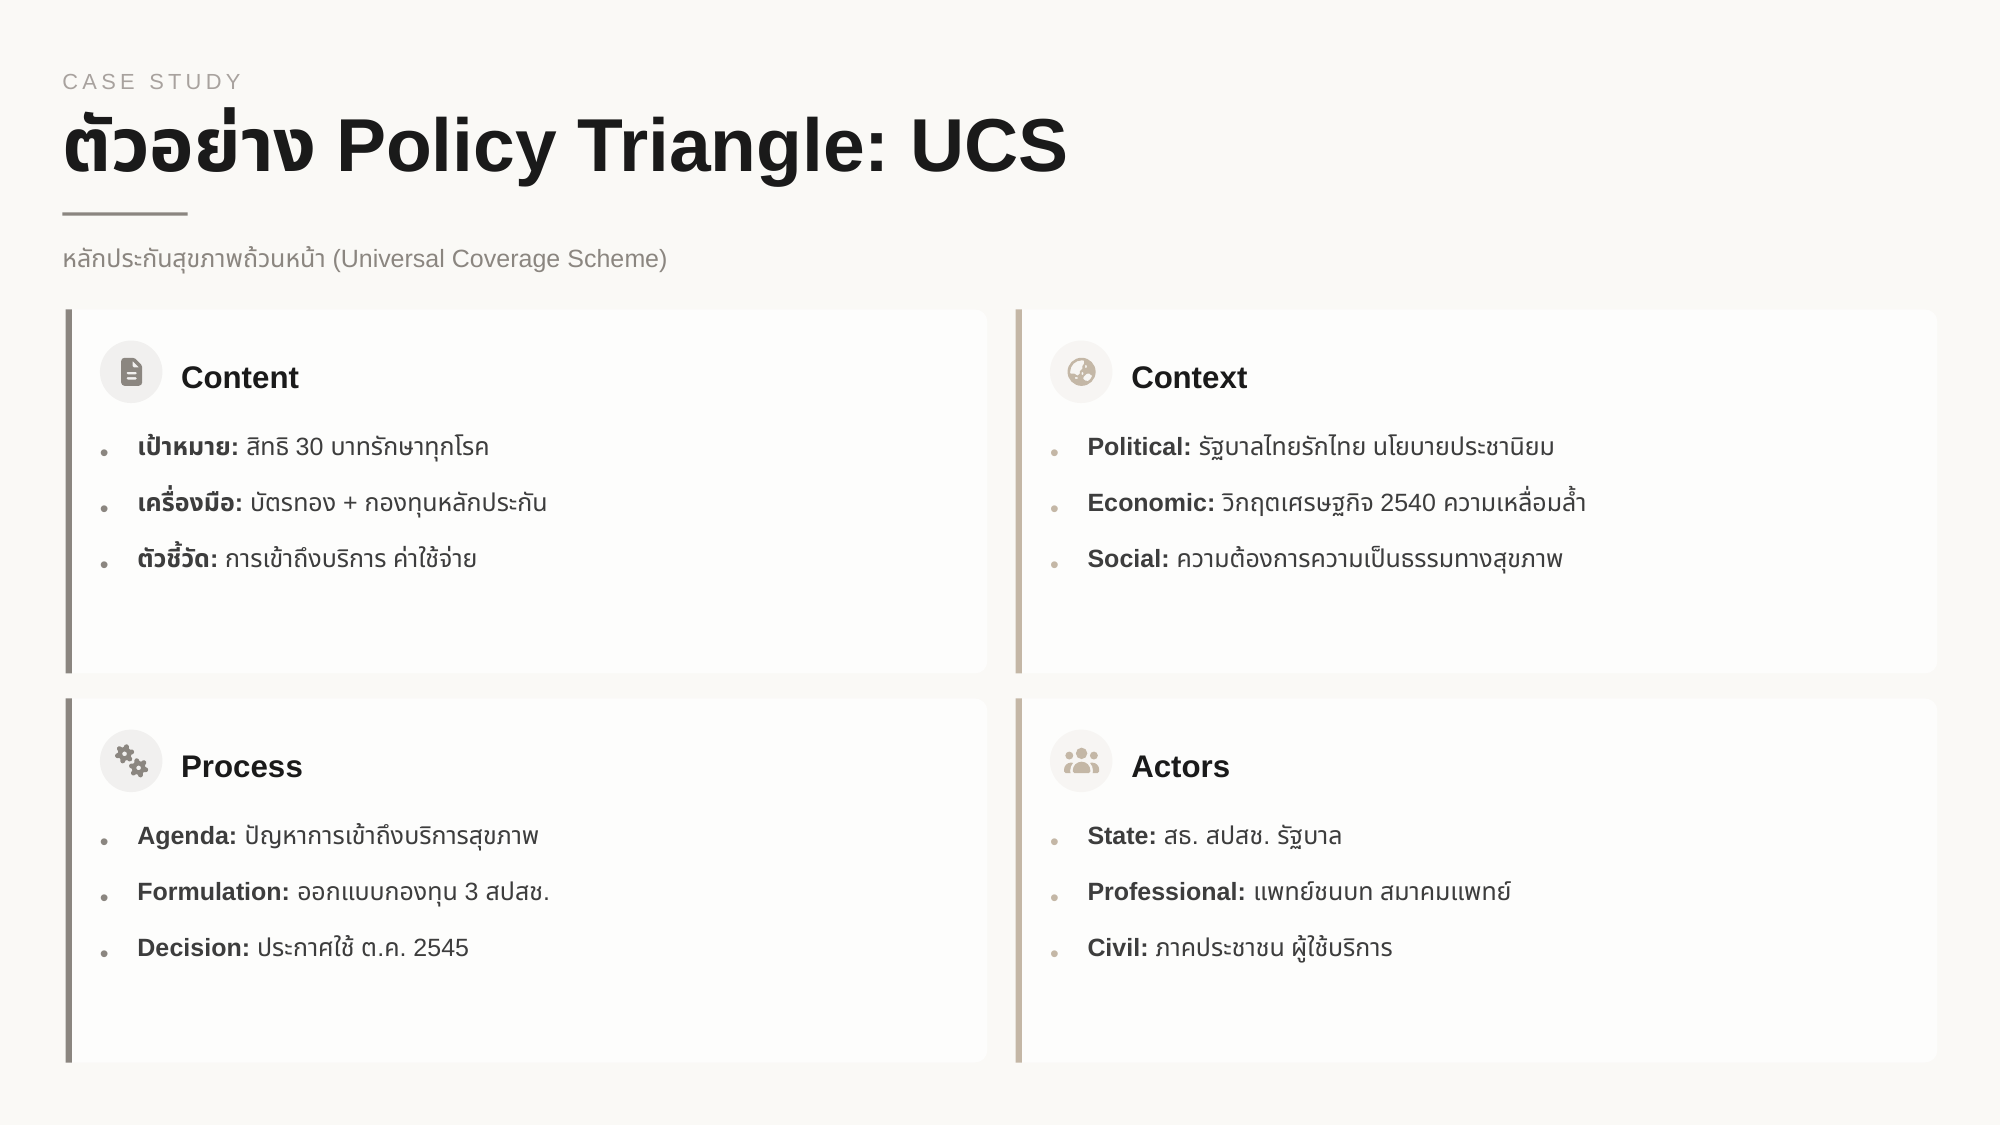

CASE STUDY
ตัวอย่าง Policy Triangle: UCS

หลักประกันสุขภาพถ้วนหน้า (Universal Coverage Scheme)

Content
Context

เป้าหมาย: สิทธิ 30 บาทรักษาทุกโรค
Political: รัฐบาลไทยรักไทย นโยบายประชานิยม
•
•
เครื่องมือ: บัตรทอง + กองทุนหลักประกัน
Economic: วิกฤตเศรษฐกิจ 2540 ความเหลื่อมล้ำ
•
•
ตัวชี้วัด: การเข้าถึงบริการ ค่าใช้จ่าย
Social: ความต้องการความเป็นธรรมทางสุขภาพ
•
•

Process
Actors

Agenda: ปัญหาการเข้าถึงบริการสุขภาพ
State: สธ. สปสช. รัฐบาล
•
•
Formulation: ออกแบบกองทุน 3 สปสช.
Professional: แพทย์ชนบท สมาคมแพทย์
•
•
Decision: ประกาศใช้ ต.ค. 2545
Civil: ภาคประชาชน ผู้ใช้บริการ
•
•